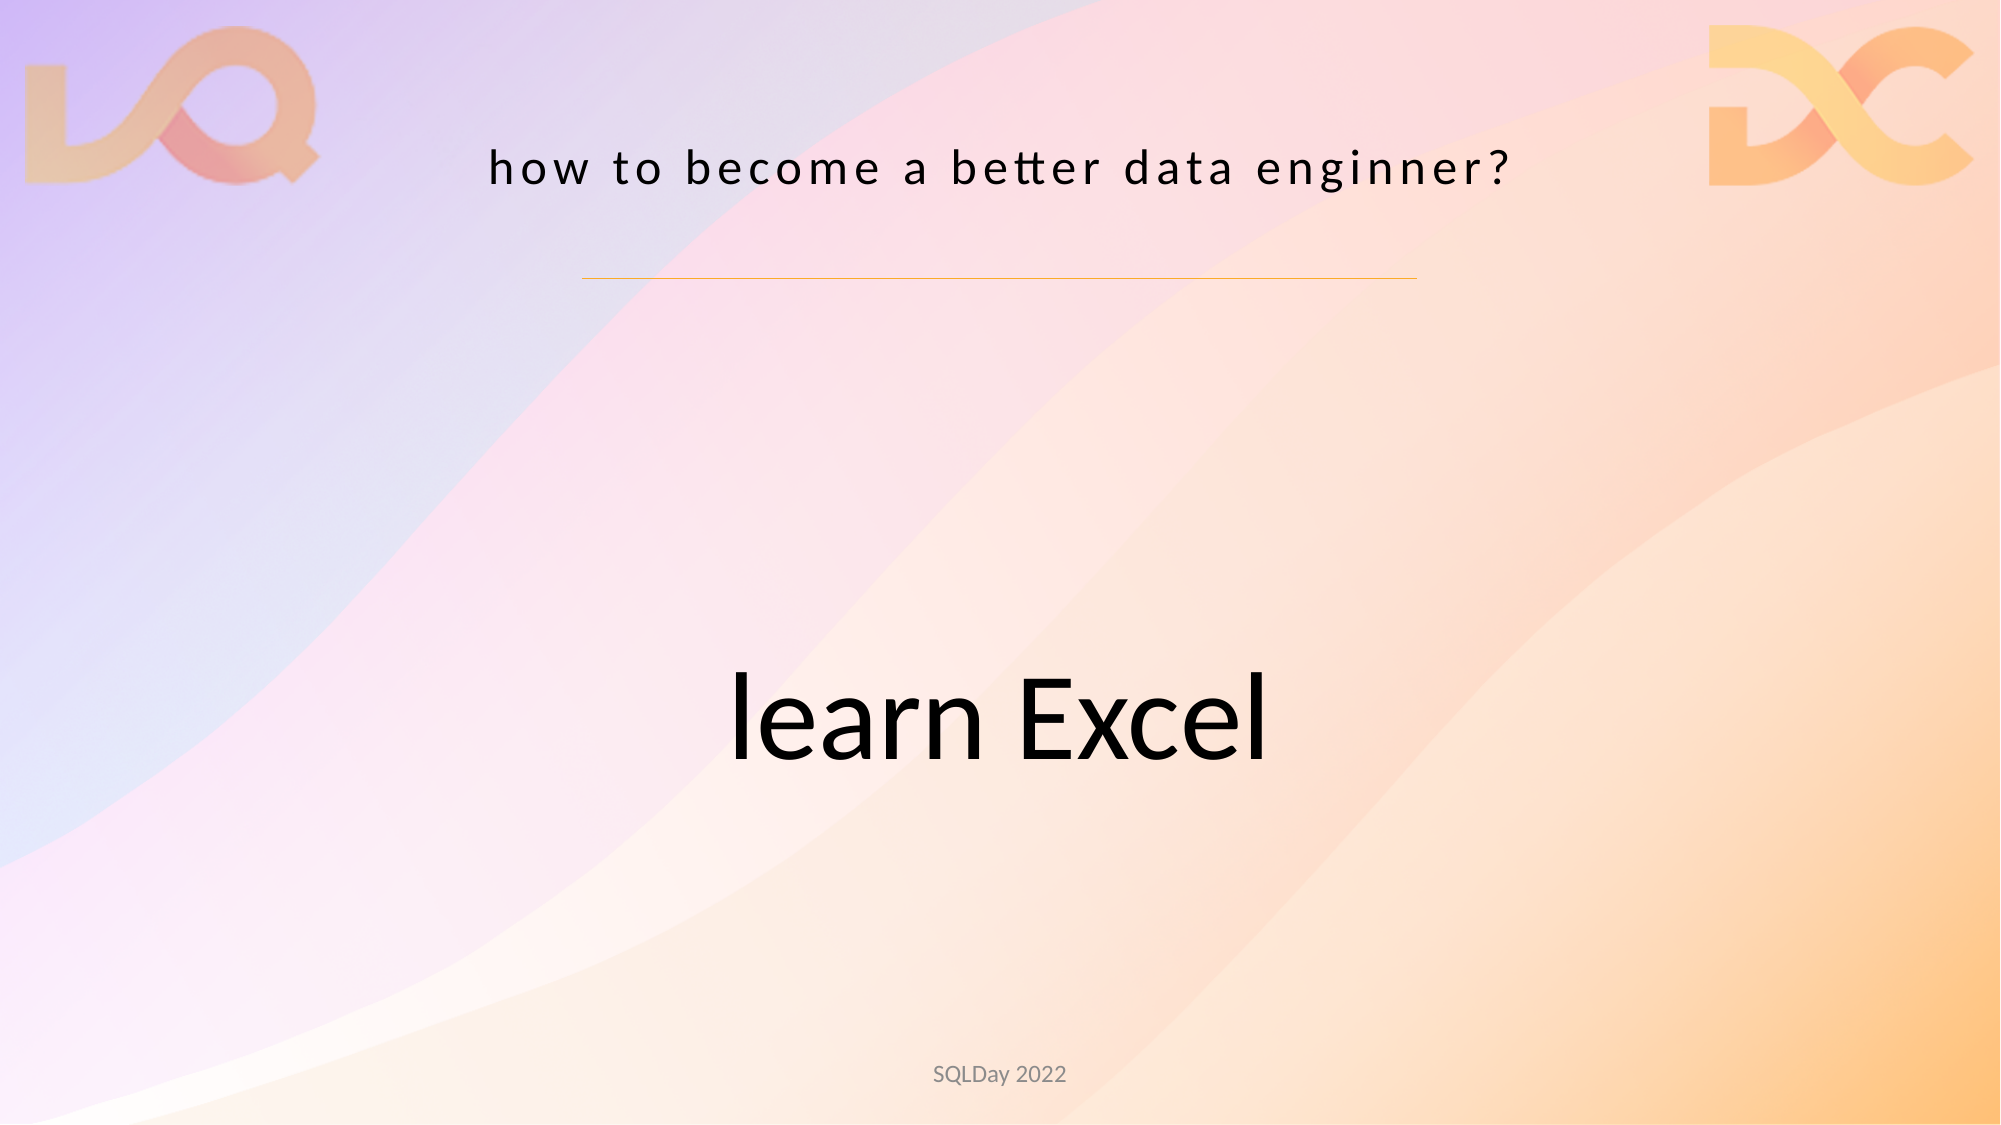

# how to become a better data enginner?
learn Excel
SQLDay 2022